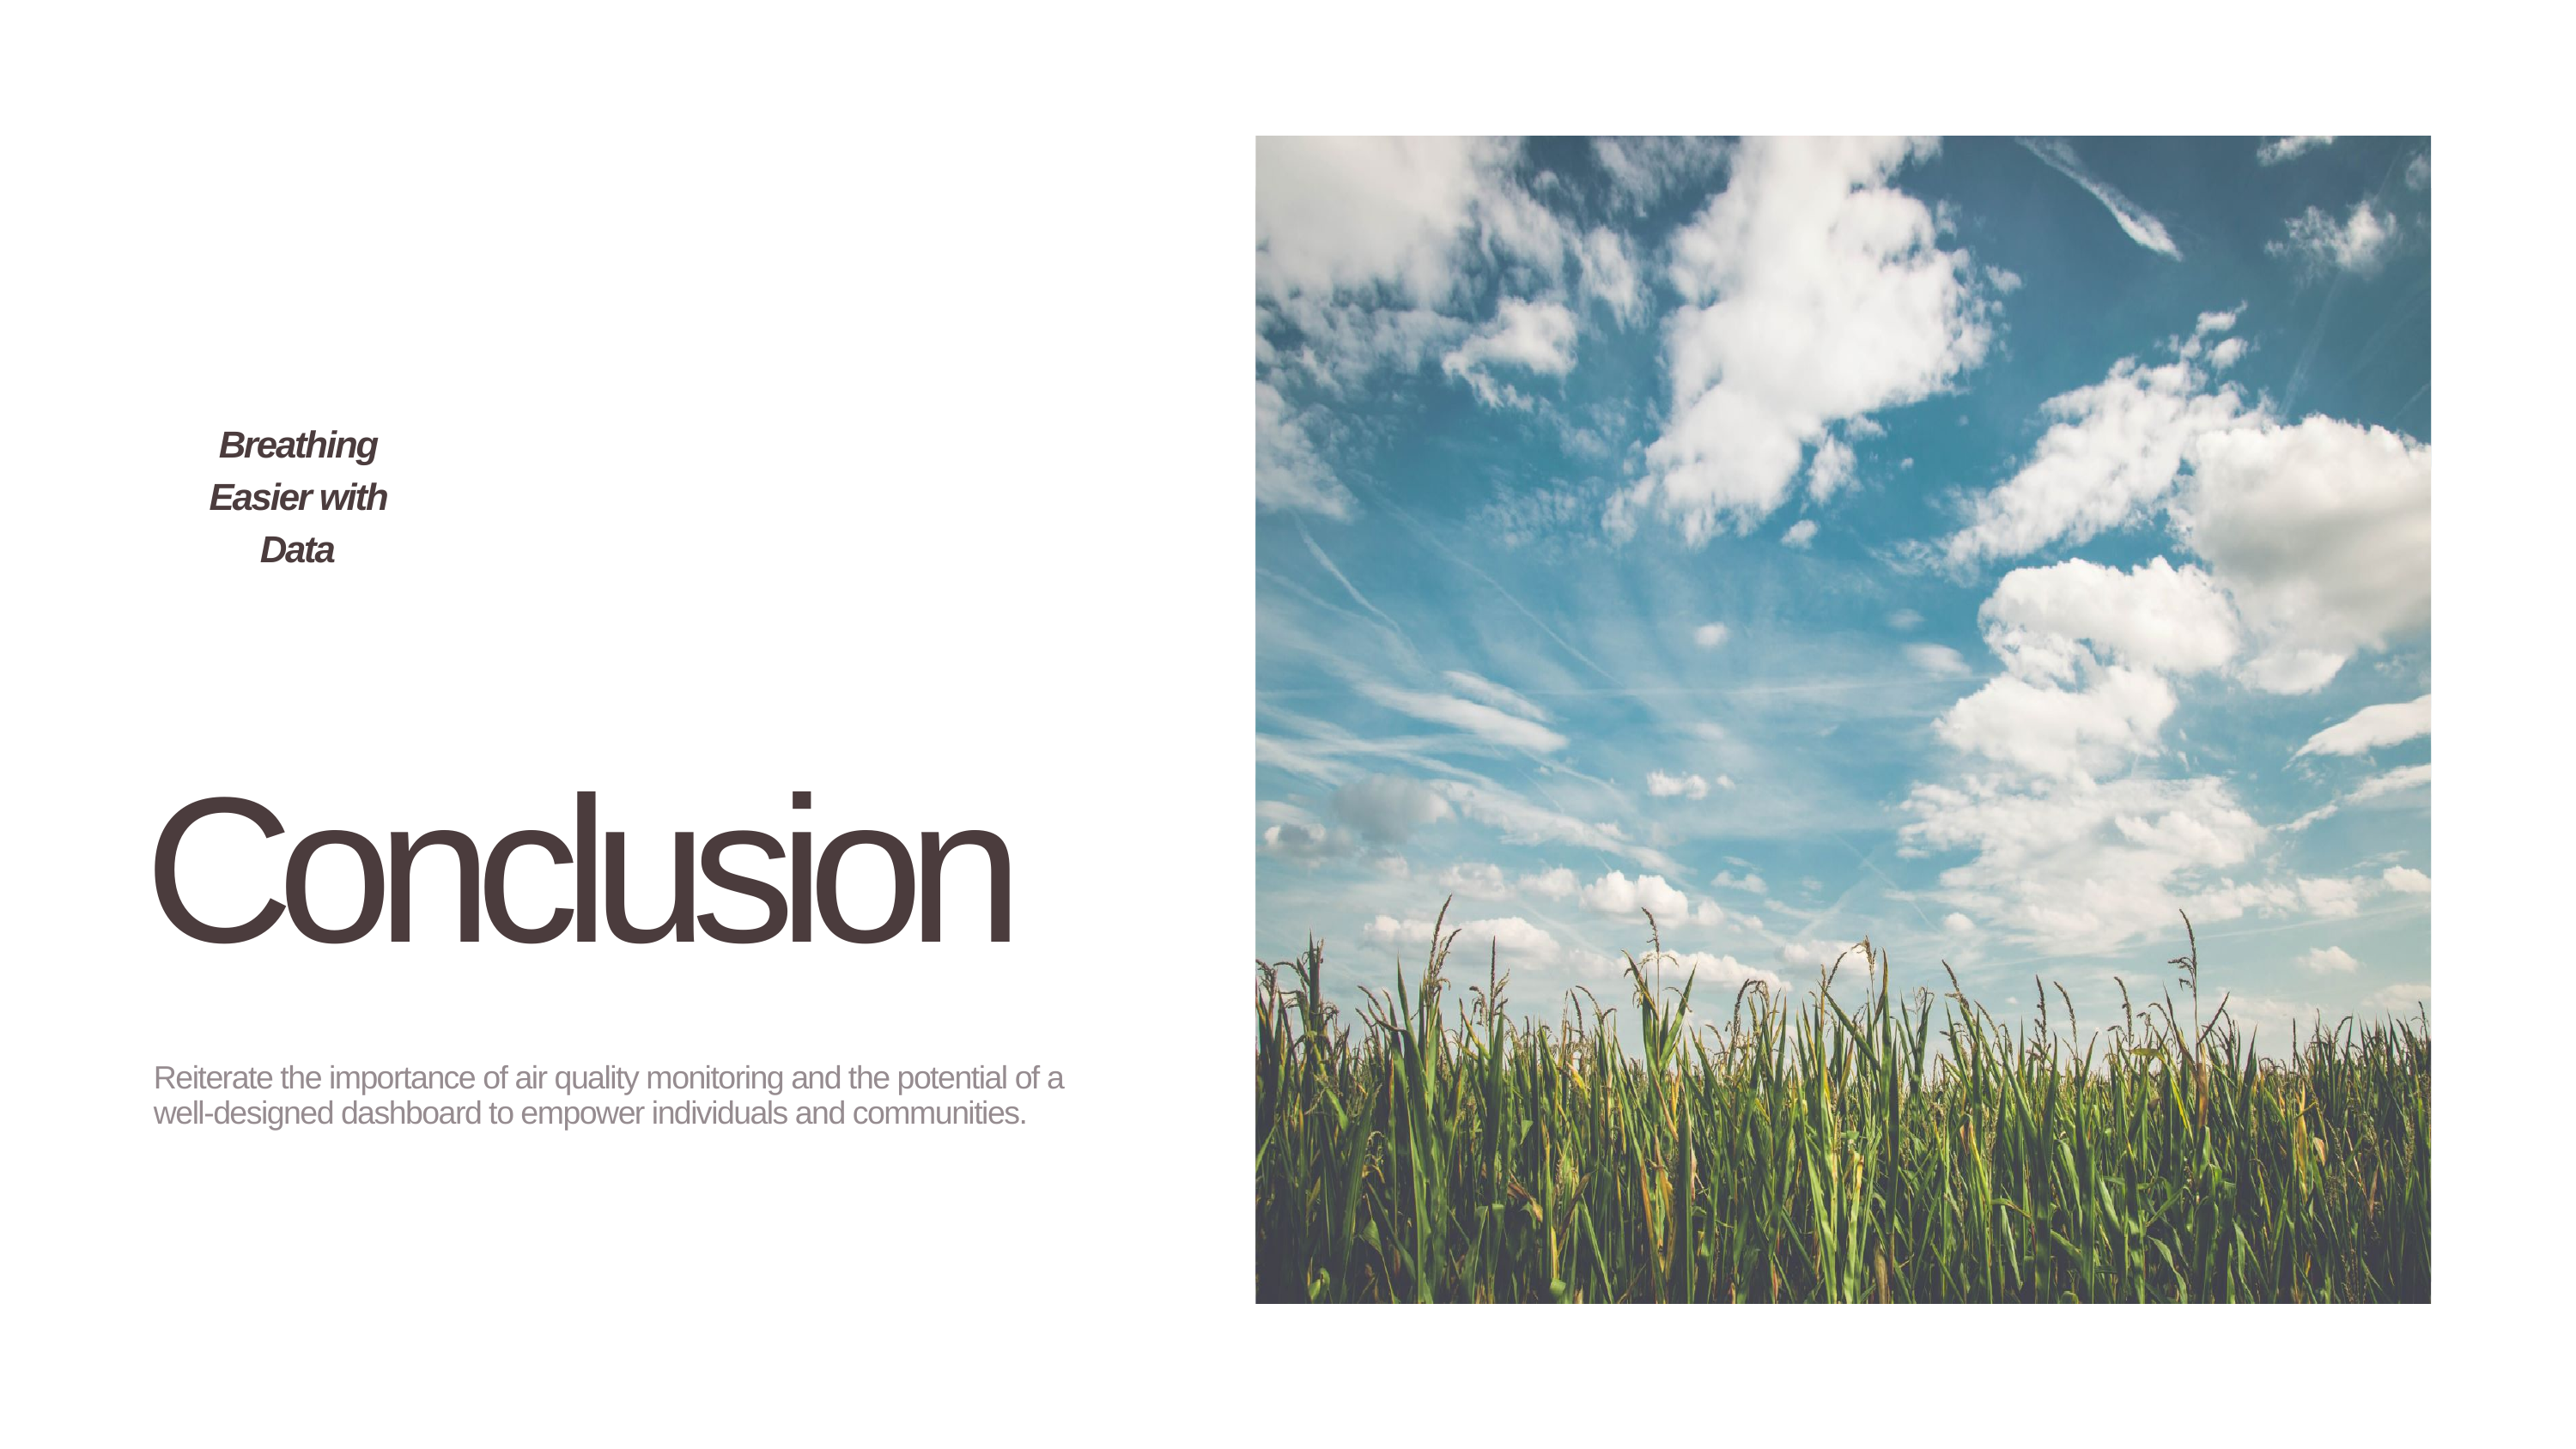

Breathing Easier with Data
Conclusion
Reiterate the importance of air quality monitoring and the potential of a well-designed dashboard to empower individuals and communities.